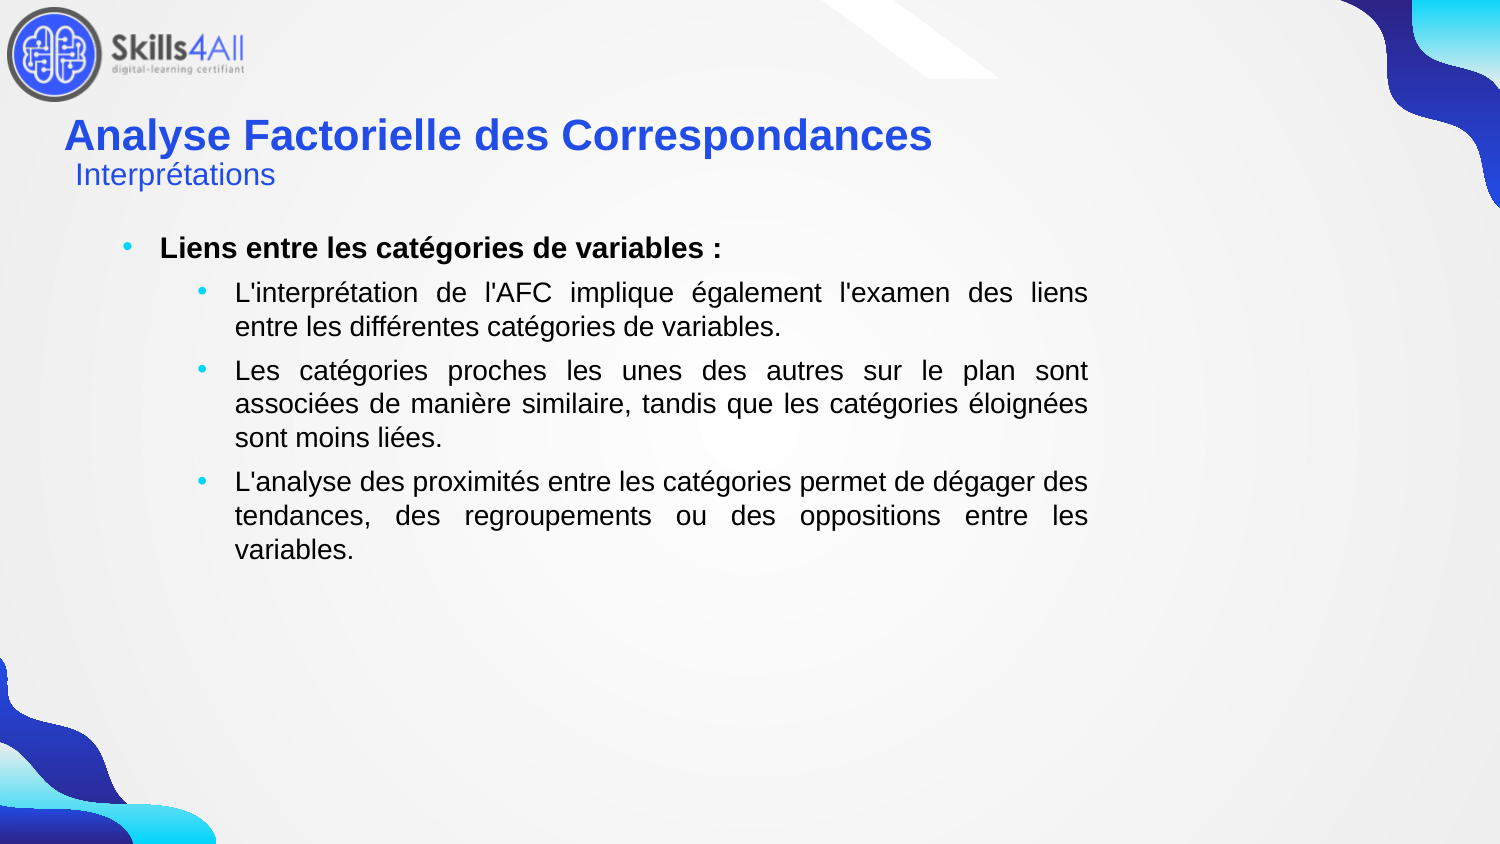

247
# Analyse Factorielle des Correspondances
Interprétations
Liens entre les catégories de variables :
L'interprétation de l'AFC implique également l'examen des liens entre les différentes catégories de variables.
Les catégories proches les unes des autres sur le plan sont associées de manière similaire, tandis que les catégories éloignées sont moins liées.
L'analyse des proximités entre les catégories permet de dégager des tendances, des regroupements ou des oppositions entre les variables.